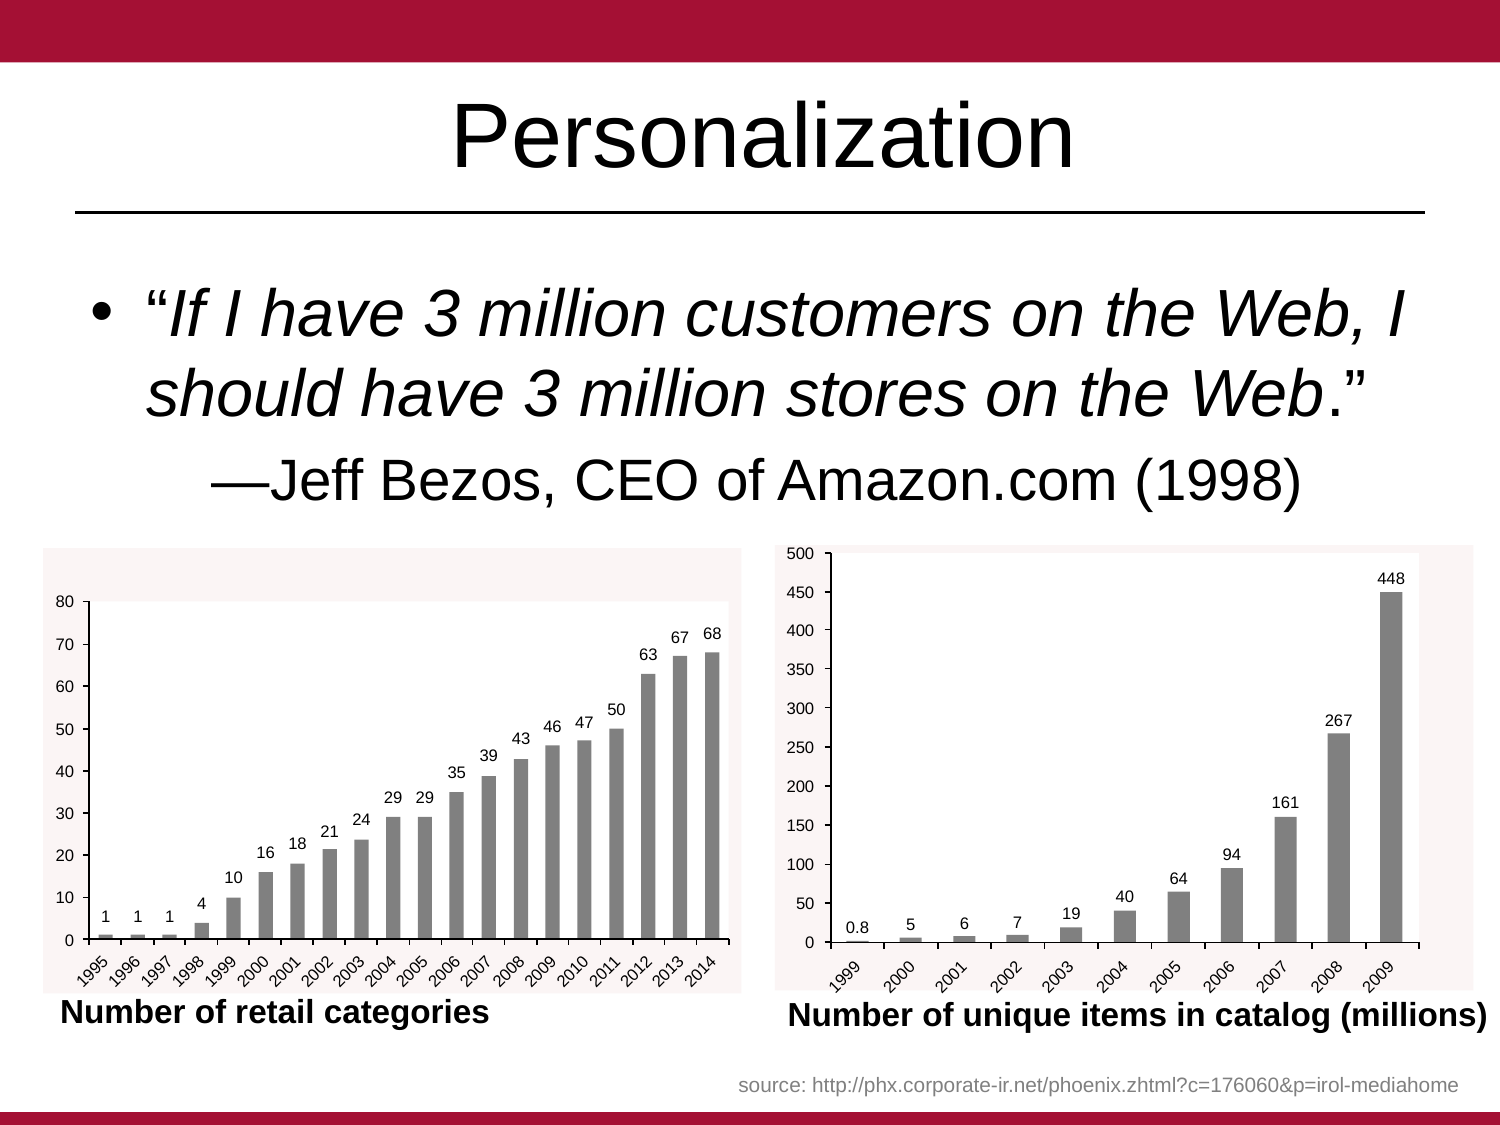

# Personalization
“If I have 3 million customers on the Web, I should have 3 million stores on the Web.”
	—Jeff Bezos, CEO of Amazon.com (1998)
500

448
450

400
350
300
267

250
200
161
150

94
100
64

40
50

19
7

6
5
0.8

0

1999
2000
2001
2002
2003
2004
2005
2006
2007
2008
2009

80

68
67
70
63

60
50
47
46
50
43
39
40
35
29
29
30
24
21
18
16
20
10
10
4
1
1
1
0
1995
1996
1997
1998
1999
2000
2002
2004
2006
2001
2003
2005
2007
2008
2010
2012
2014
2009
2011
2013
Number of retail categories
Number of unique items in catalog (millions)
source: http://phx.corporate-ir.net/phoenix.zhtml?c=176060&p=irol-mediahome